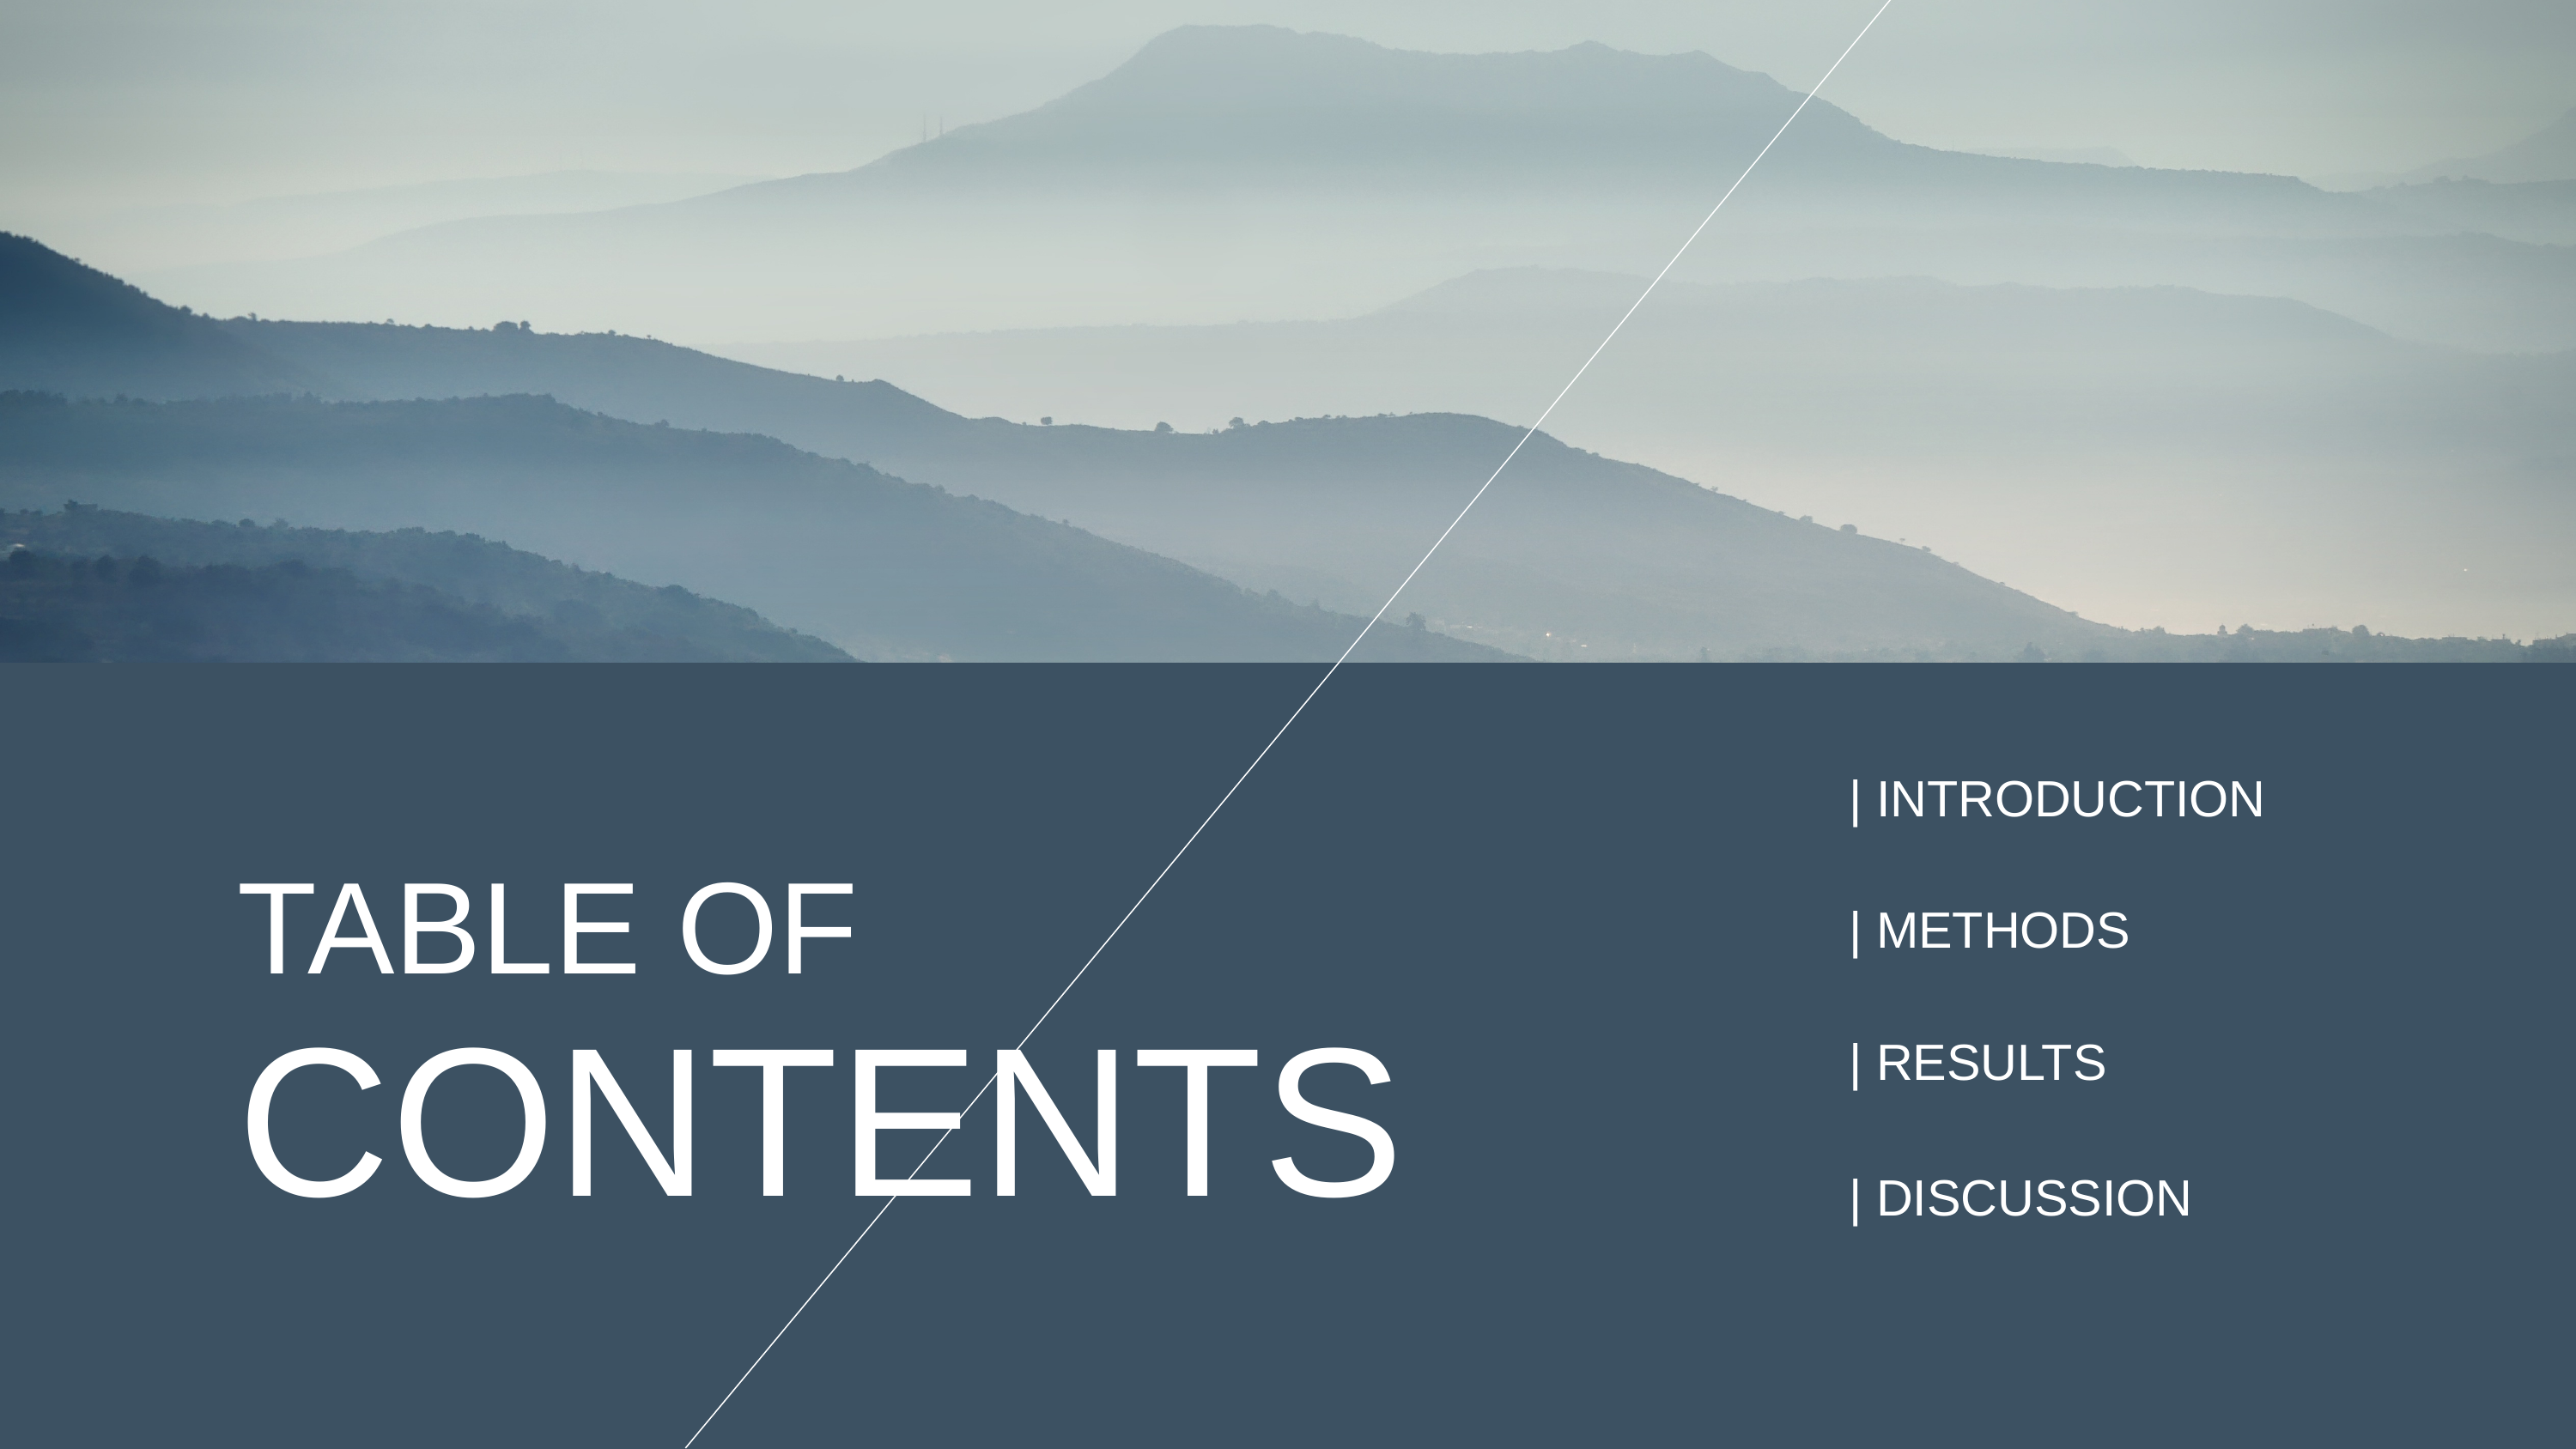

| INTRODUCTION
TABLE OF
| METHODS
CONTENTS
| RESULTS
| DISCUSSION